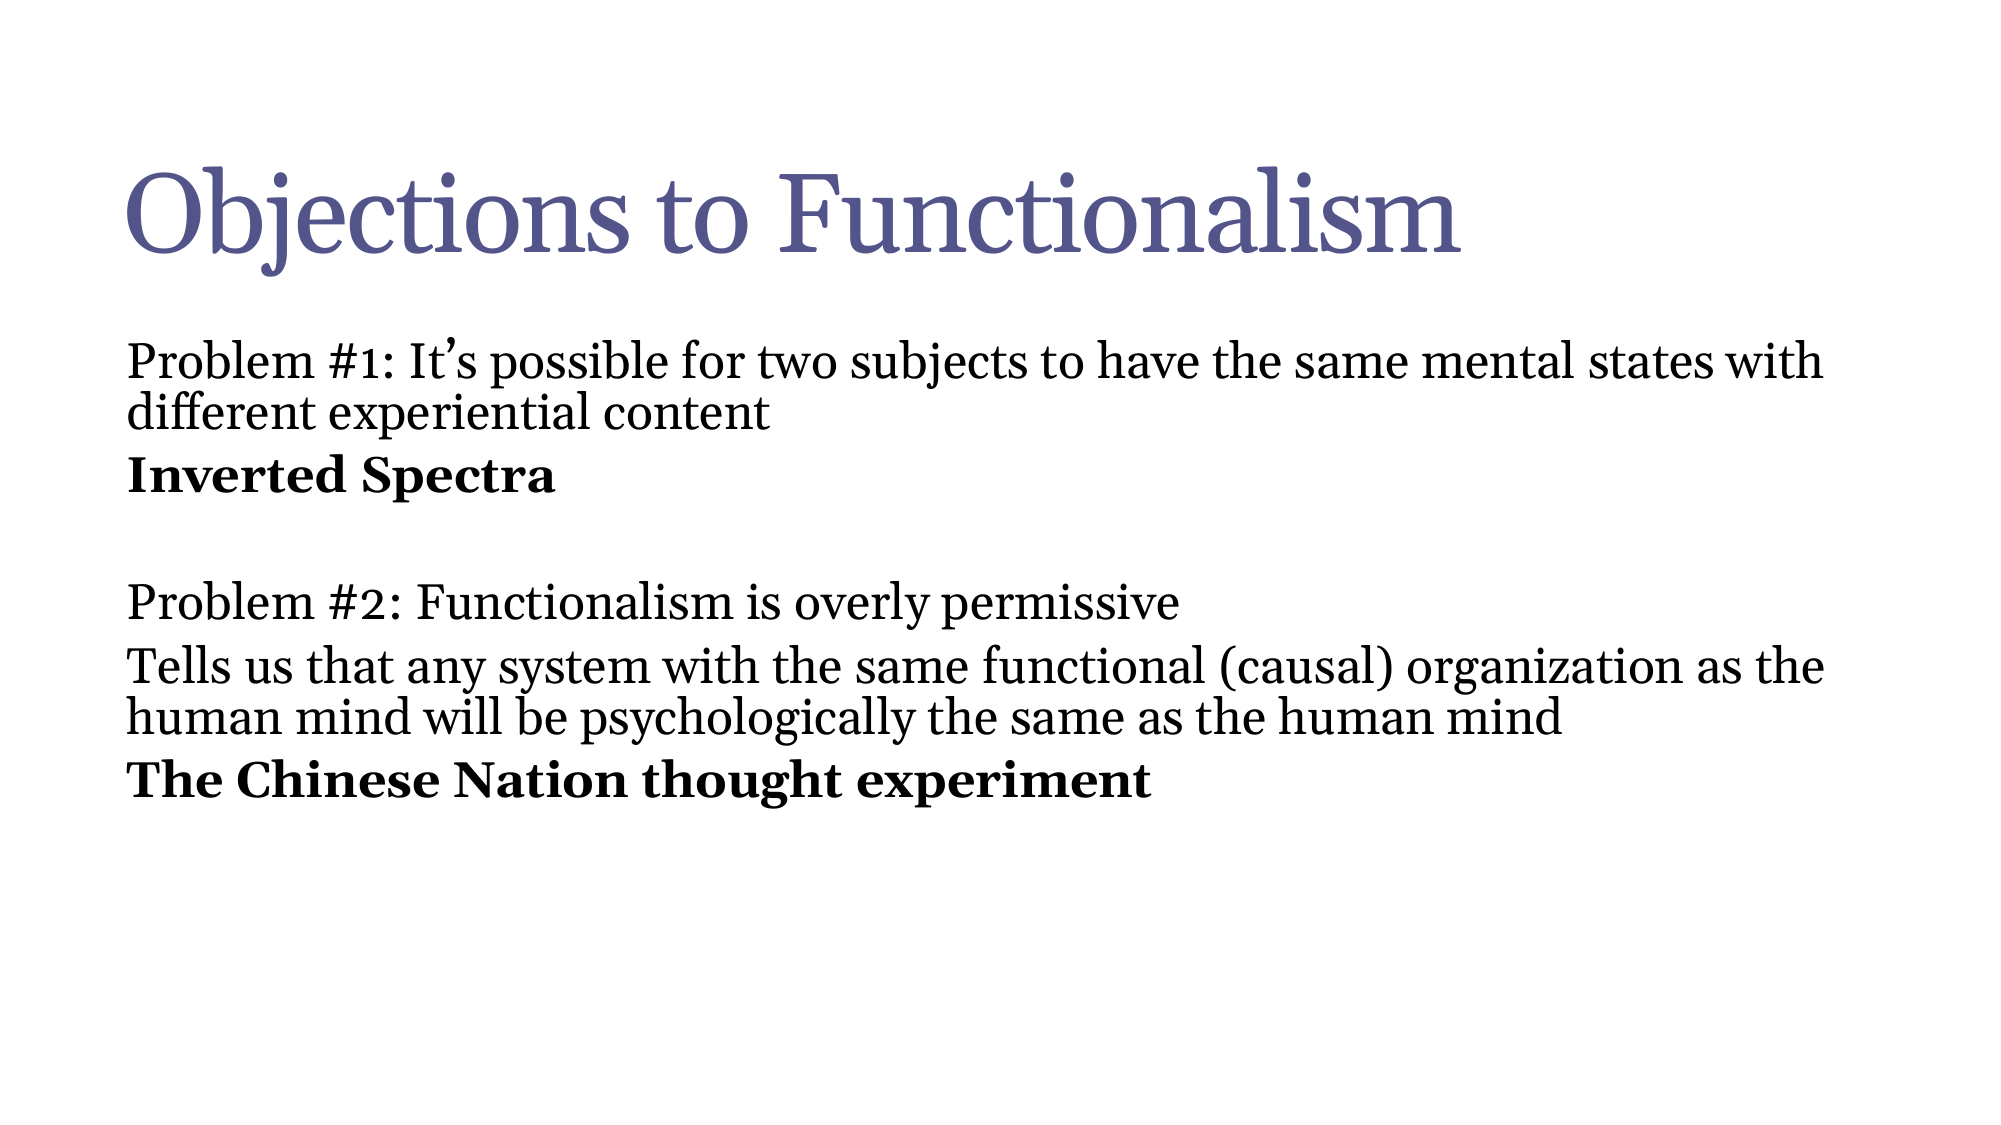

# Objections to Functionalism
Problem #1: It’s possible for two subjects to have the same mental states with different experiential content
Inverted Spectra

Problem #2: Functionalism is overly permissive
Tells us that any system with the same functional (causal) organization as the human mind will be psychologically the same as the human mind
The Chinese Nation thought experiment